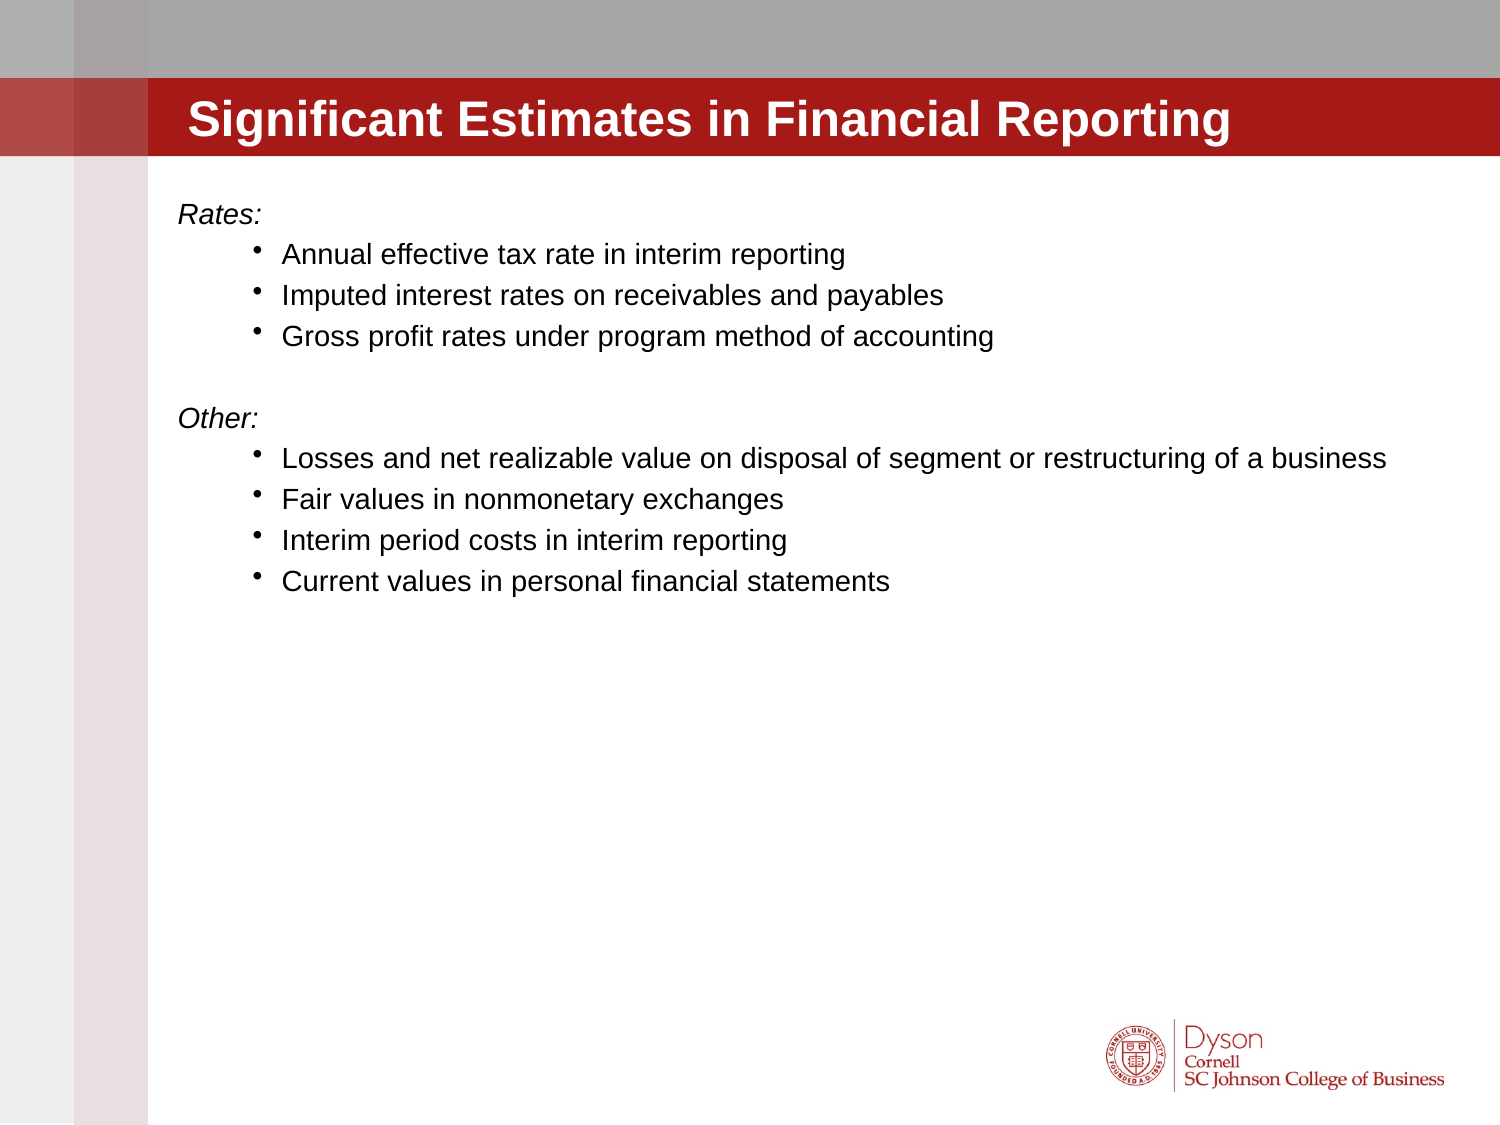

Significant Estimates in Financial Reporting
Rates:
Annual effective tax rate in interim reporting
Imputed interest rates on receivables and payables
Gross profit rates under program method of accounting

Other:
Losses and net realizable value on disposal of segment or restructuring of a business
Fair values in nonmonetary exchanges
Interim period costs in interim reporting
Current values in personal financial statements